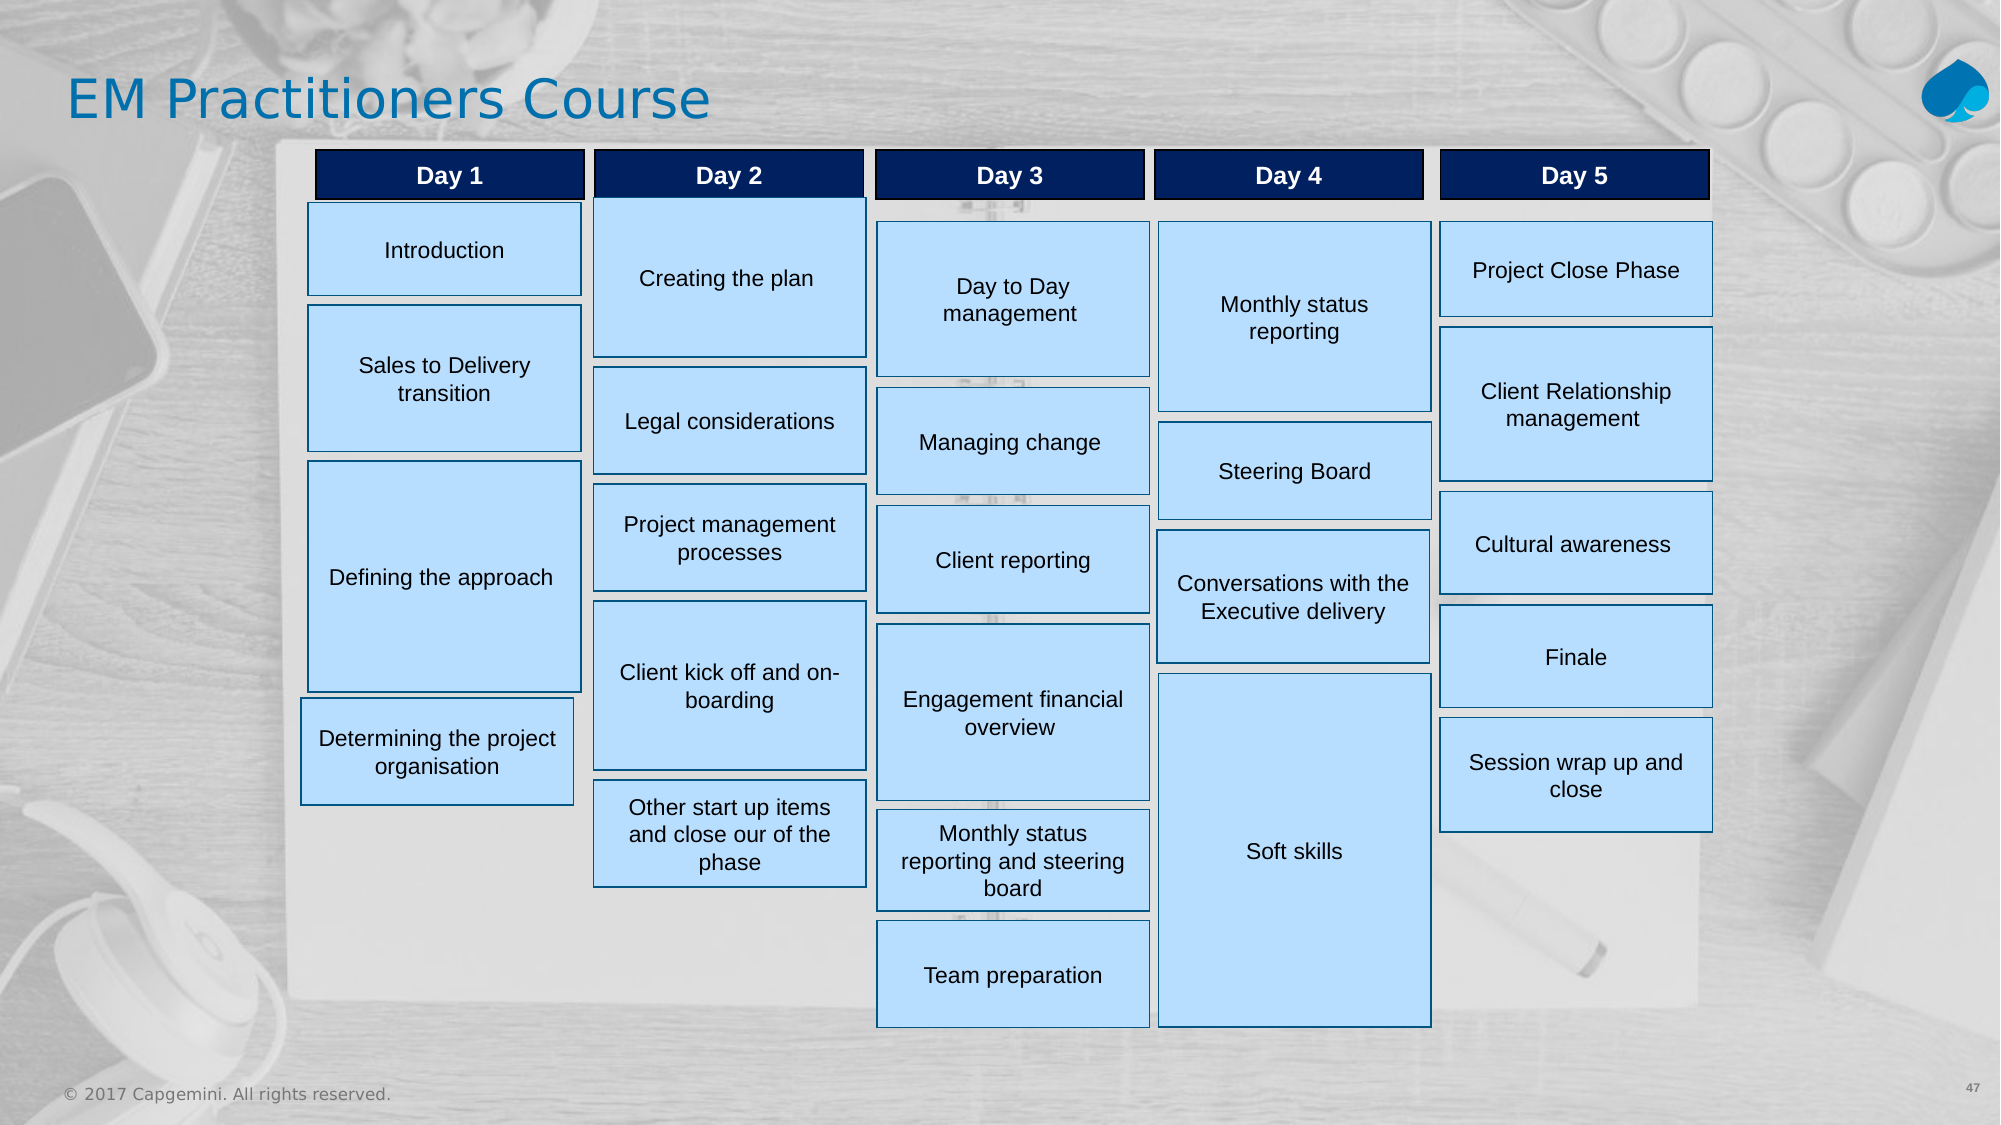

# EM Practitioners Course
Day 1
Day 2
Day 3
Day 4
Day 5
Creating the plan
Introduction
Monthly status reporting
Project Close Phase
Day to Day management
Sales to Delivery transition
Client Relationship management
Legal considerations
Managing change
Steering Board
Defining the approach
Project management processes
Cultural awareness
Client reporting
Conversations with the Executive delivery
Client kick off and on-boarding
Finale
Engagement financial overview
Soft skills
Determining the project organisation
Session wrap up and close
Other start up items and close our of the phase
Monthly status reporting and steering board
Team preparation